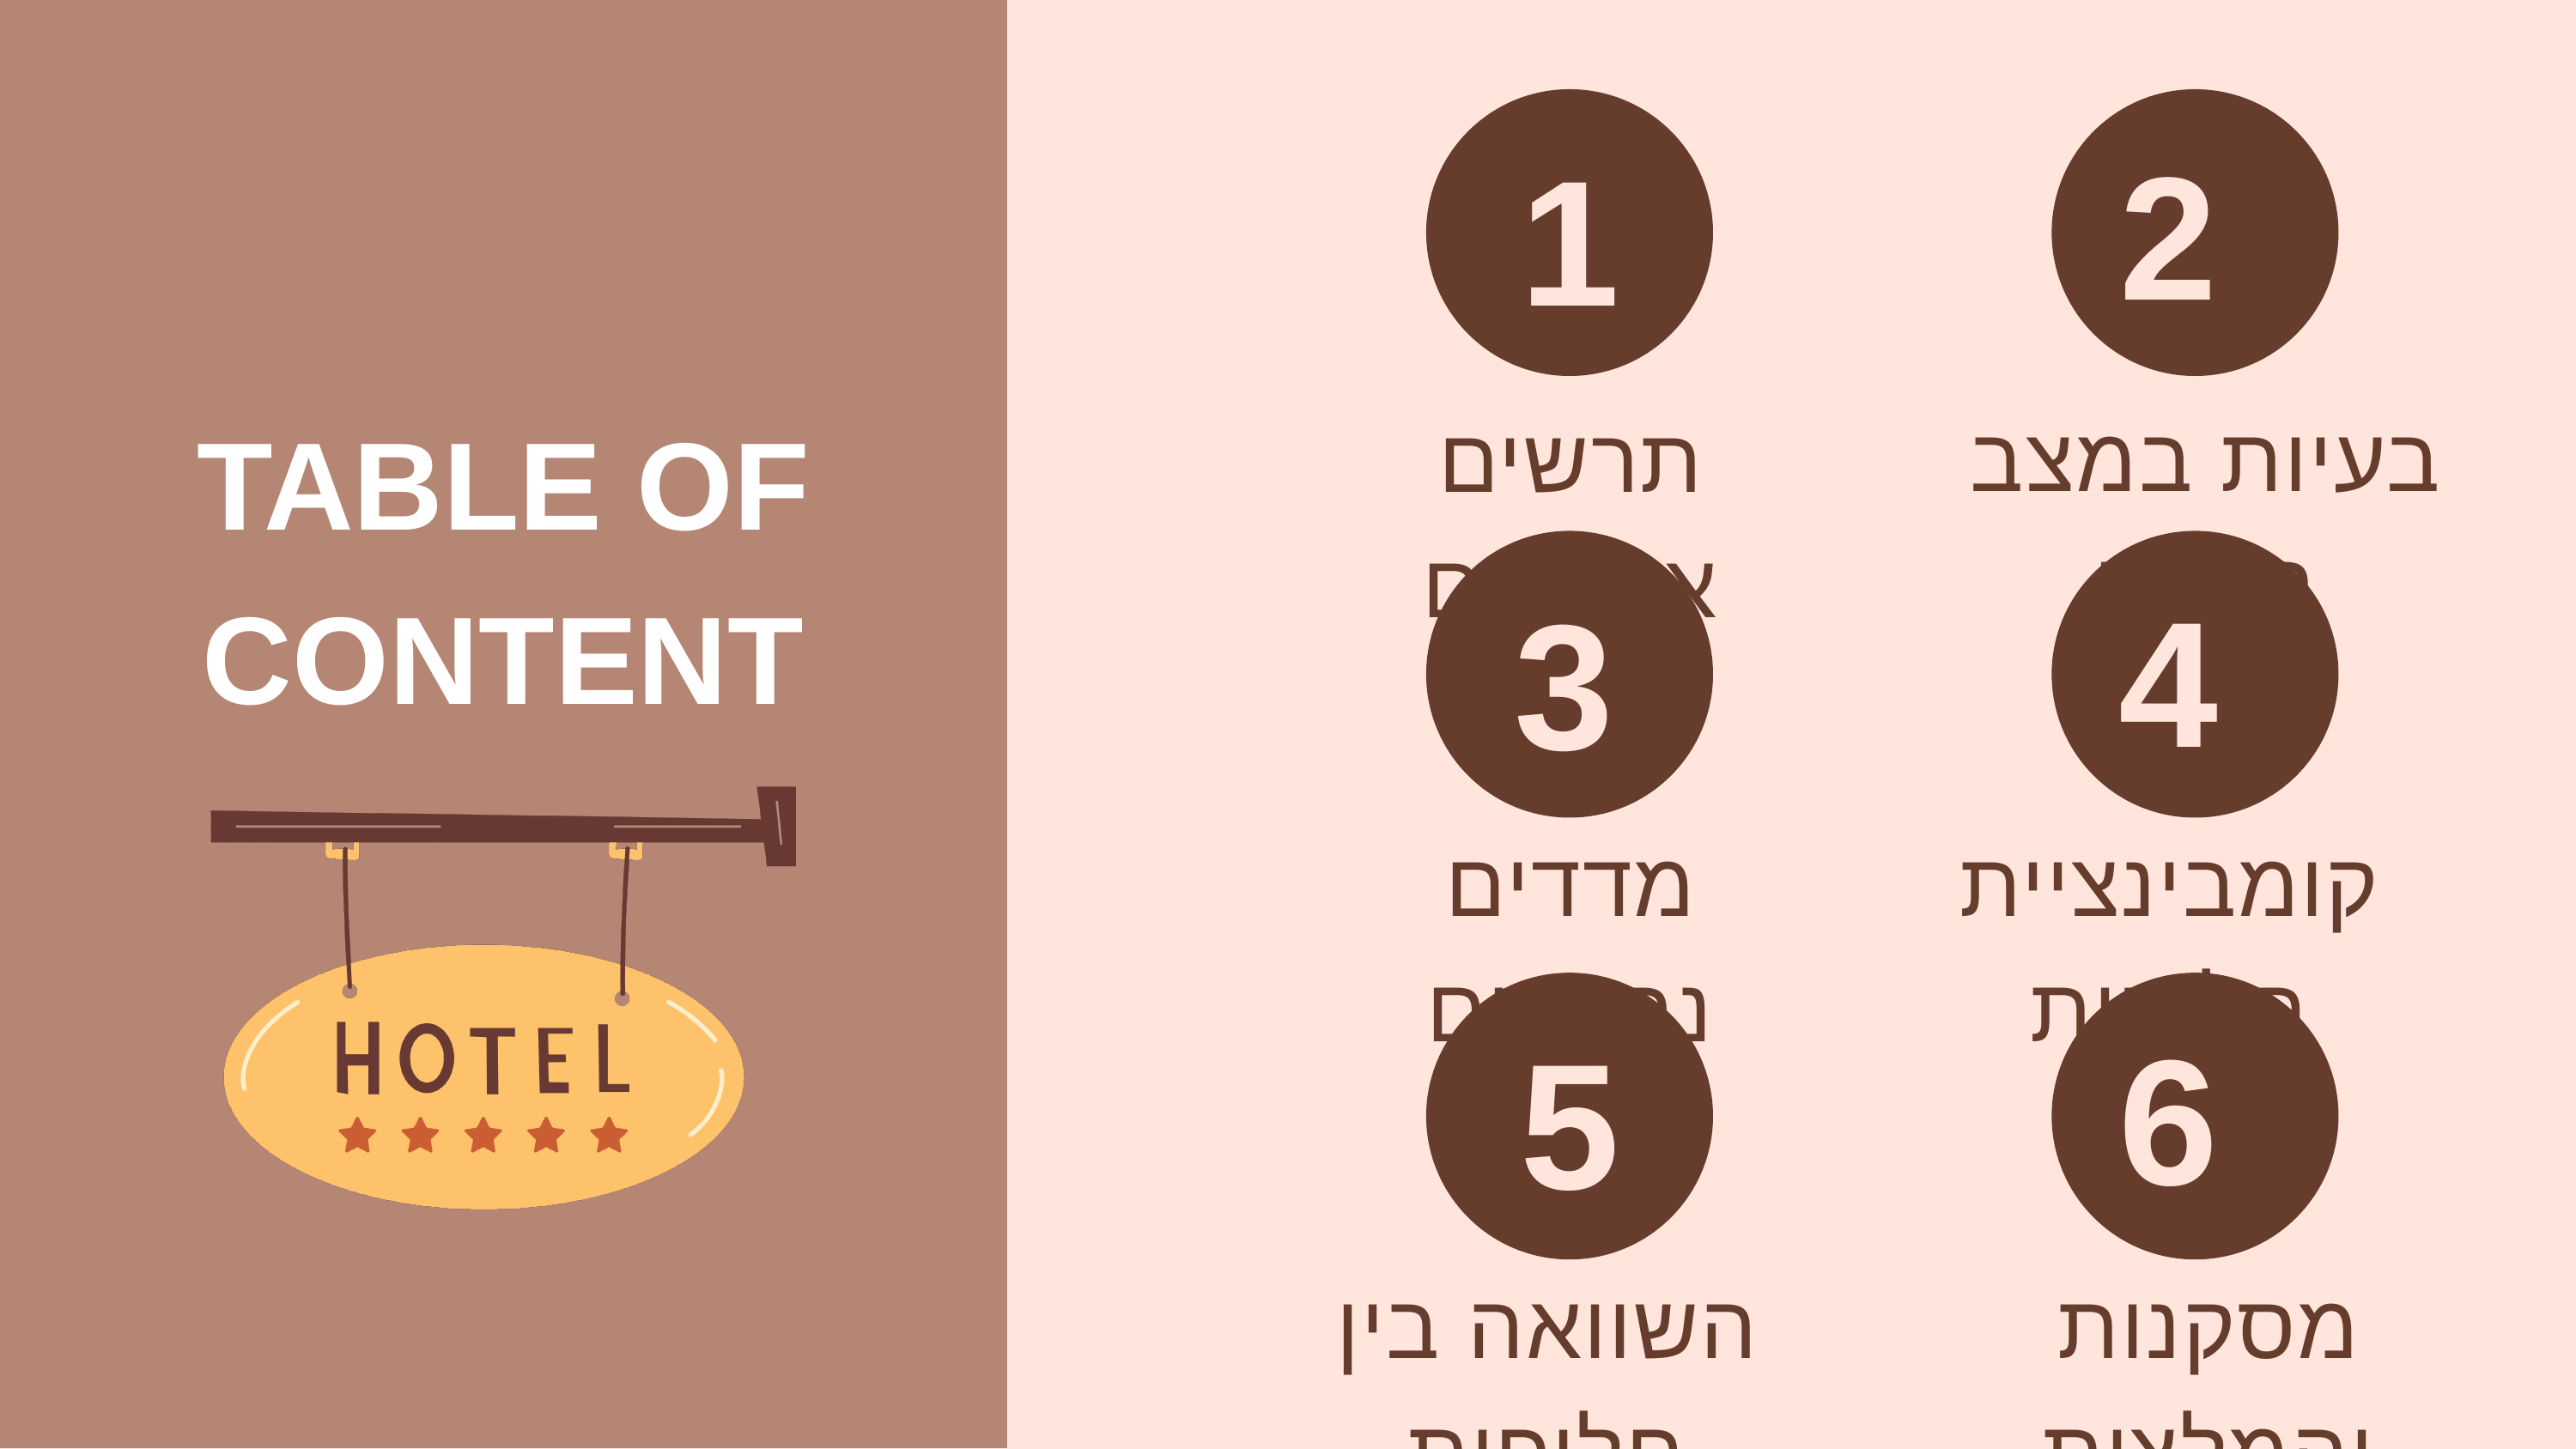

2
1
TABLE OF
CONTENT
בעיות במצב הקיים
תרשים אירועים

4
3

מדדים נבחרים
קומבינציית חלופות
6

5
השוואה בין חלופות
מסקנות והמלצות